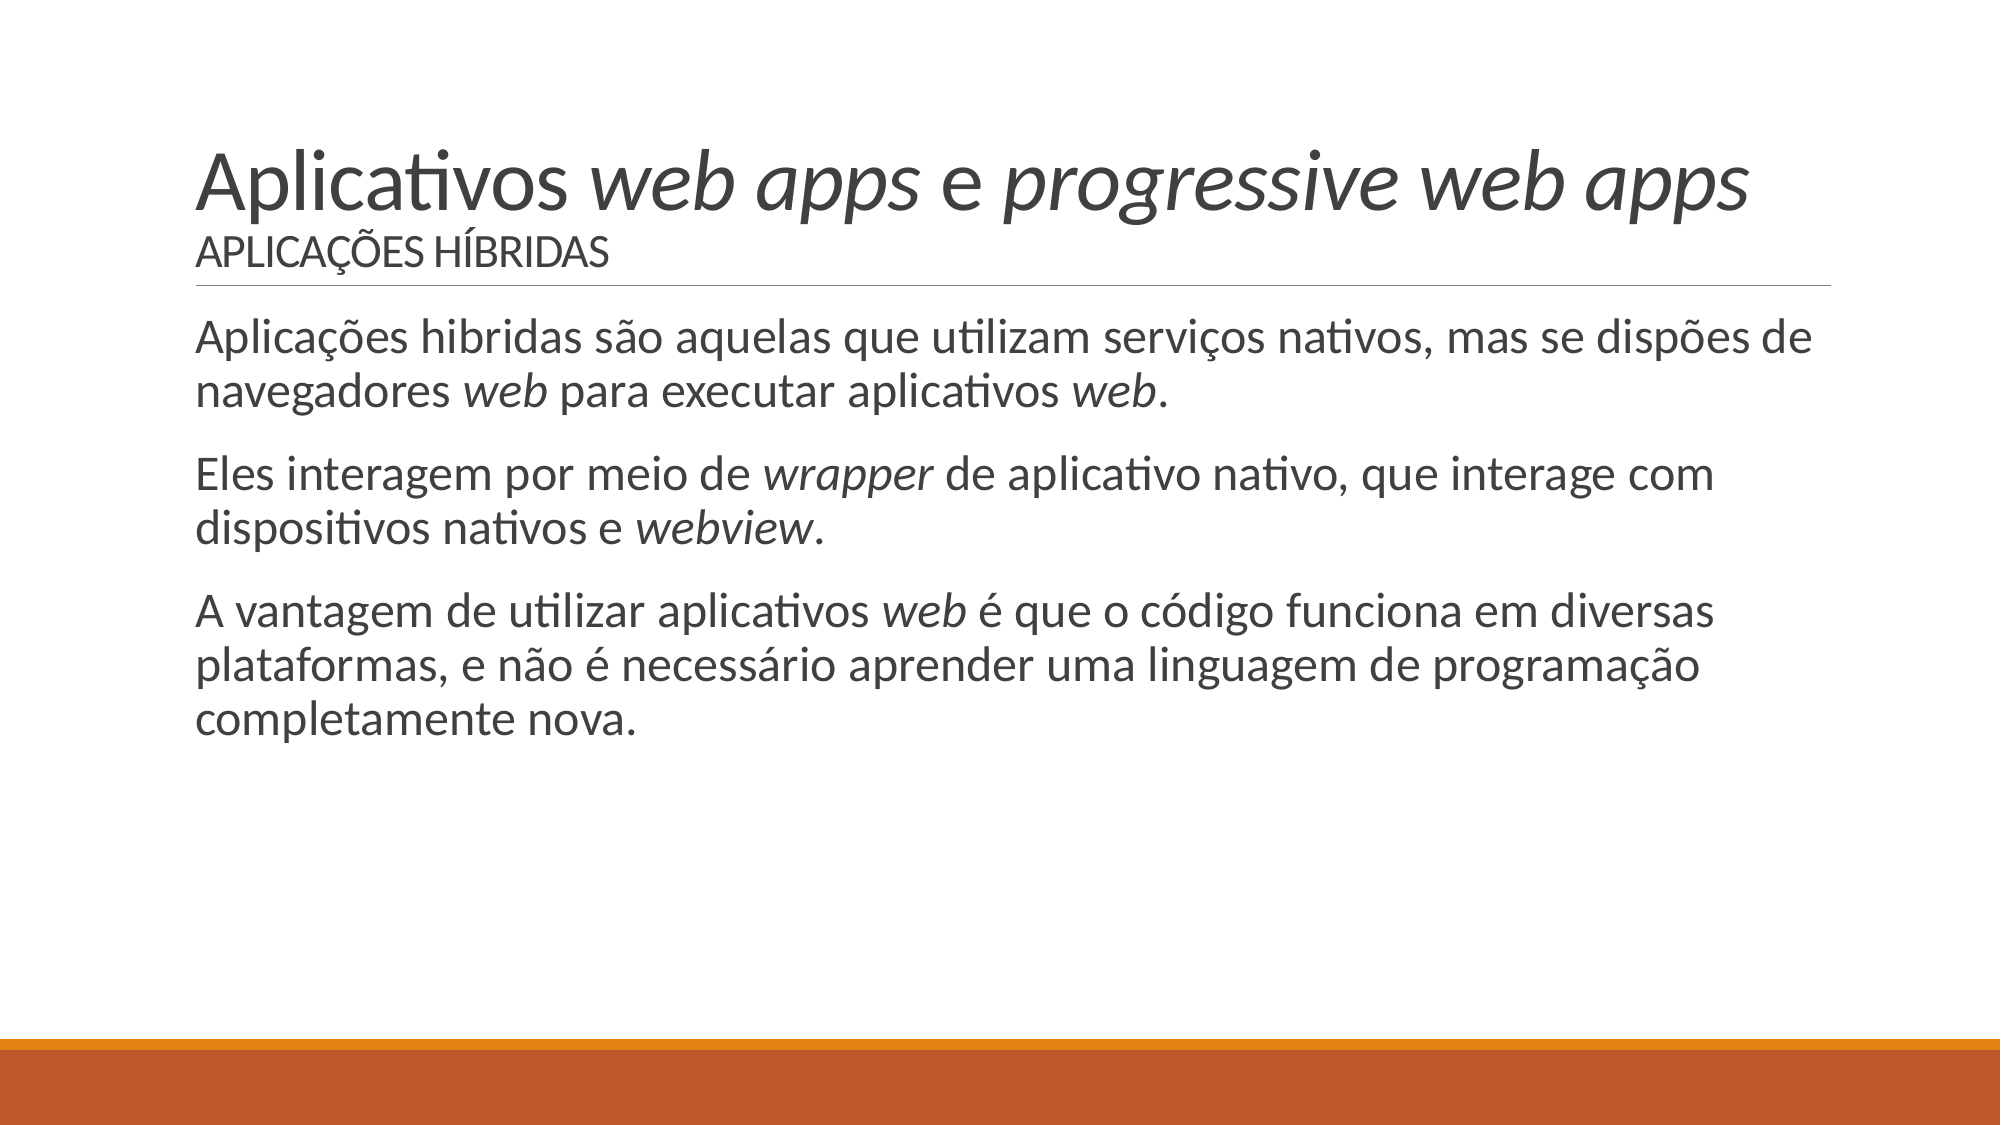

# Aplicativos web apps e progressive web apps APLICAÇÕES HÍBRIDAS
Aplicações hibridas são aquelas que utilizam serviços nativos, mas se dispões de navegadores web para executar aplicativos web.
Eles interagem por meio de wrapper de aplicativo nativo, que interage com dispositivos nativos e webview.
A vantagem de utilizar aplicativos web é que o código funciona em diversas plataformas, e não é necessário aprender uma linguagem de programação completamente nova.